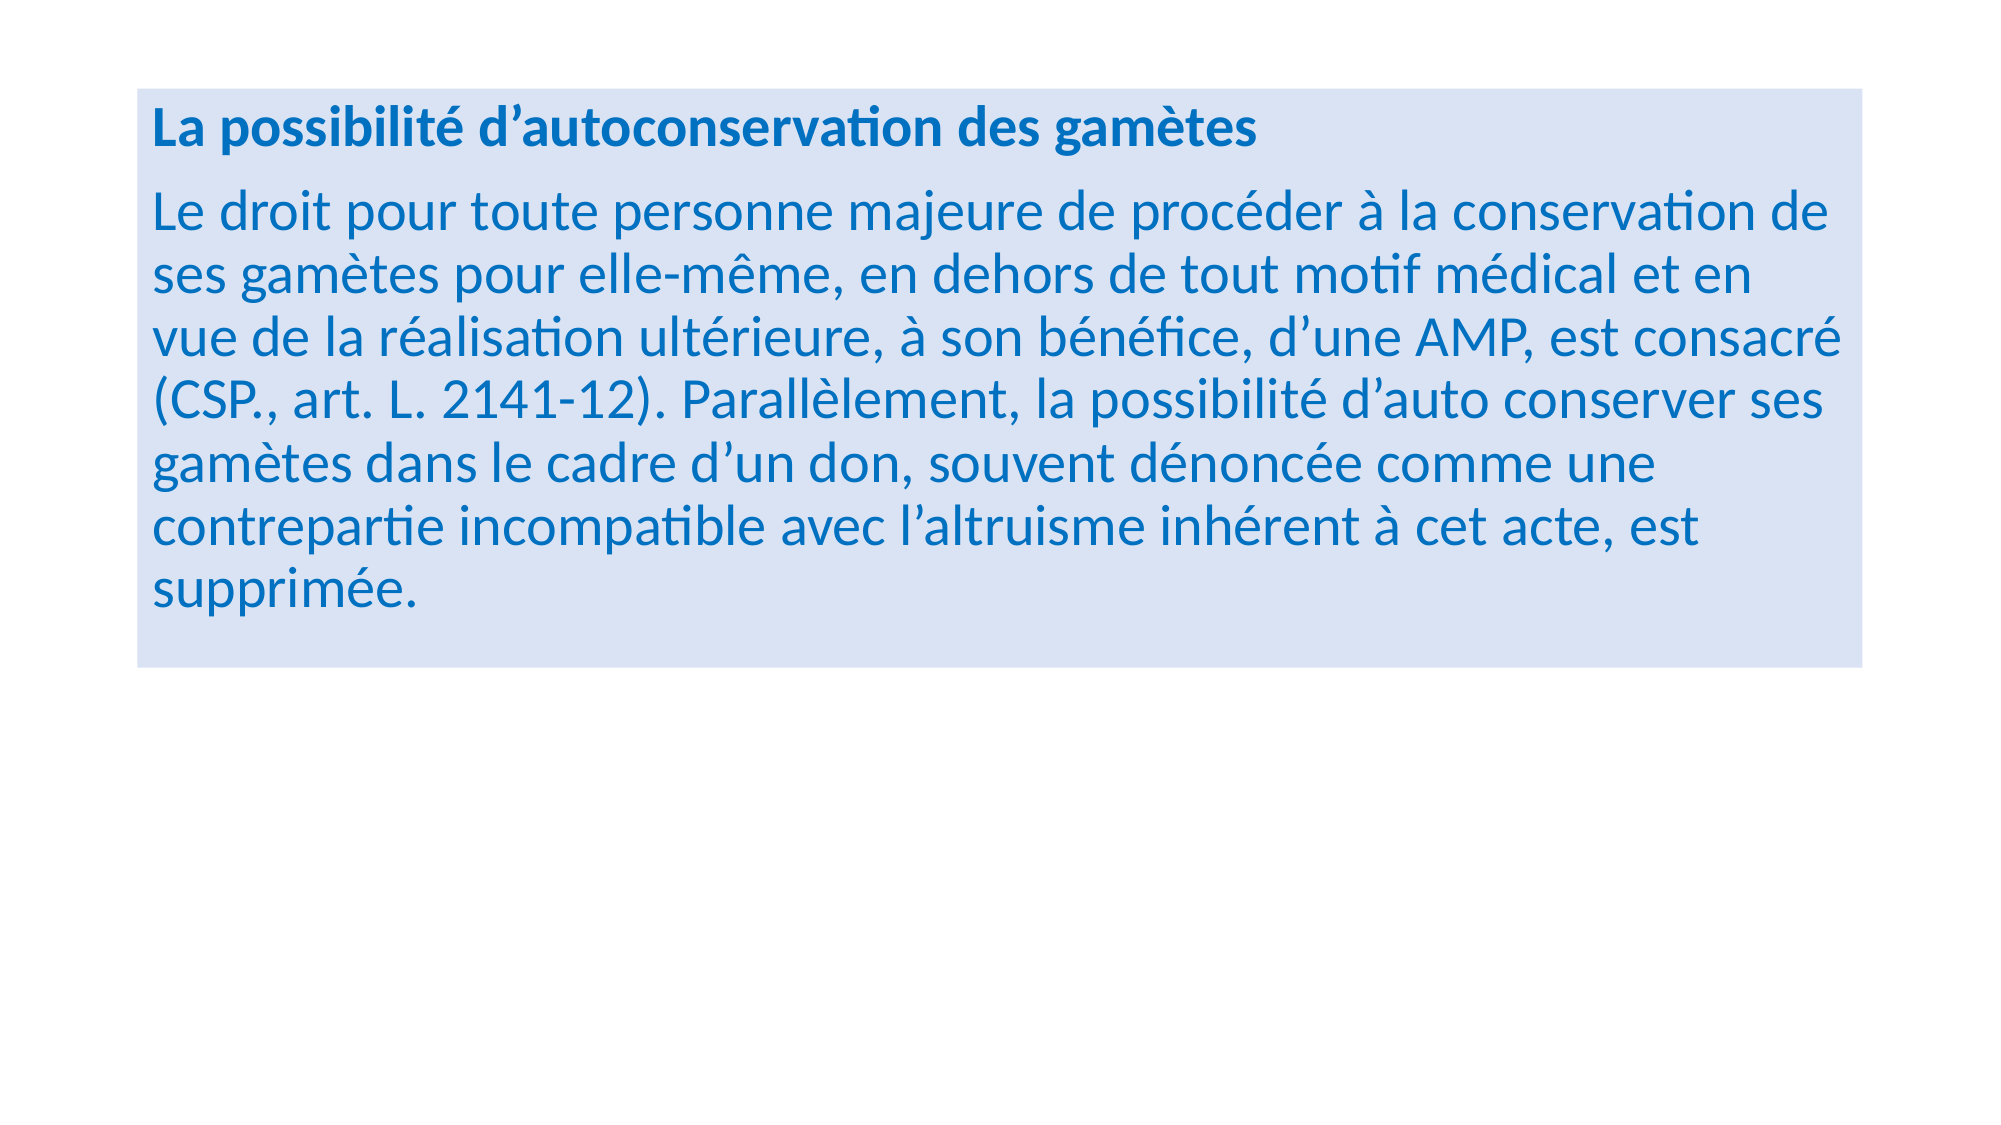

La possibilité d’autoconservation des gamètes
Le droit pour toute personne majeure de procéder à la conservation de ses gamètes pour elle-même, en dehors de tout motif médical et en vue de la réalisation ultérieure, à son bénéfice, d’une AMP, est consacré (CSP., art. L. 2141-12). Parallèlement, la possibilité d’auto conserver ses gamètes dans le cadre d’un don, souvent dénoncée comme une contrepartie incompatible avec l’altruisme inhérent à cet acte, est supprimée.